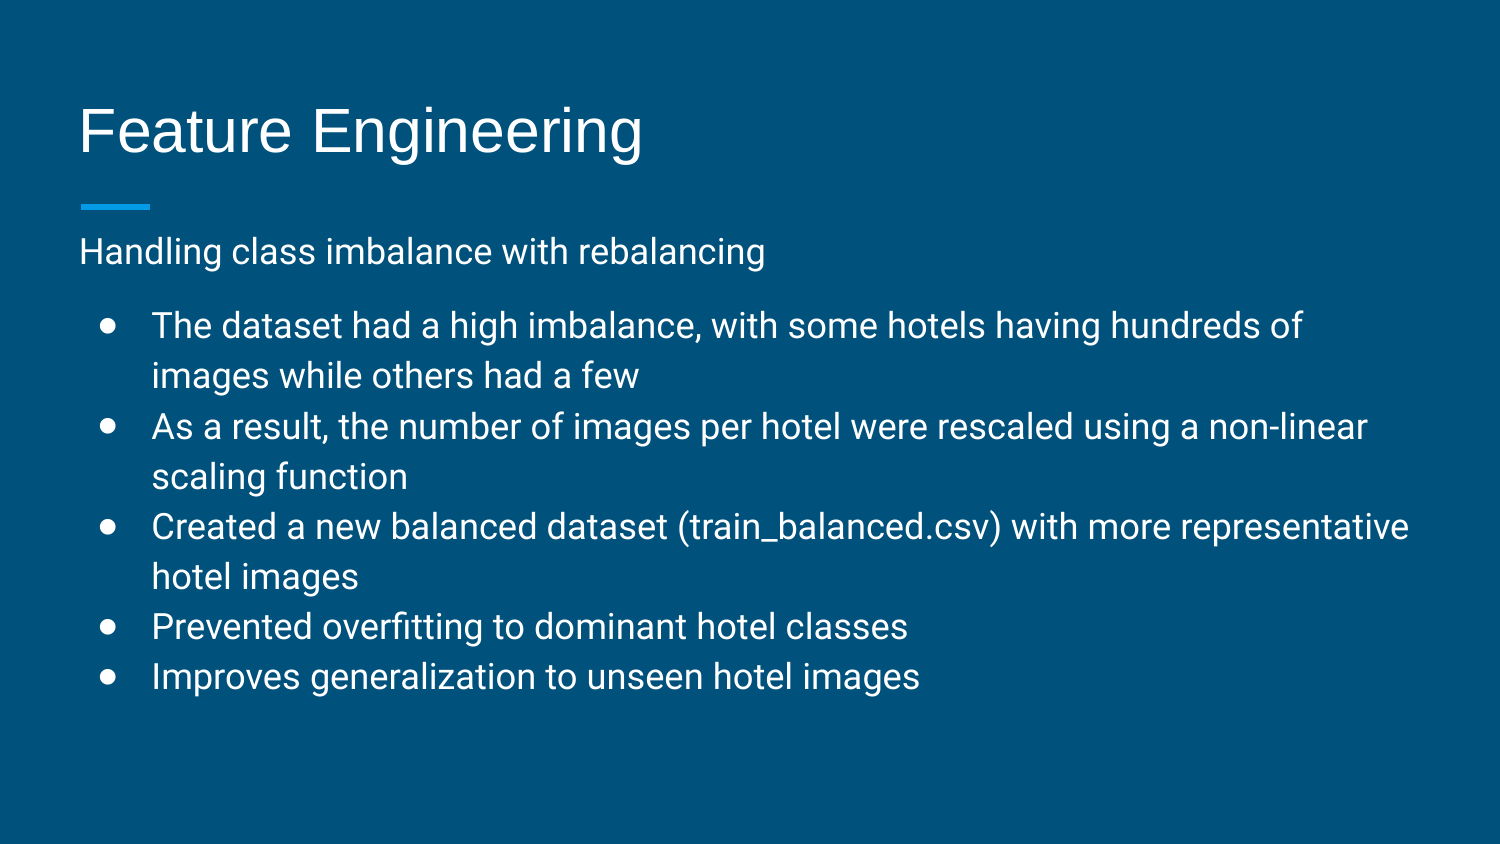

# Feature Engineering

Handling class imbalance with rebalancing
The dataset had a high imbalance, with some hotels having hundreds of images while others had a few
As a result, the number of images per hotel were rescaled using a non-linear scaling function
Created a new balanced dataset (train_balanced.csv) with more representative hotel images
Prevented overfitting to dominant hotel classes
Improves generalization to unseen hotel images